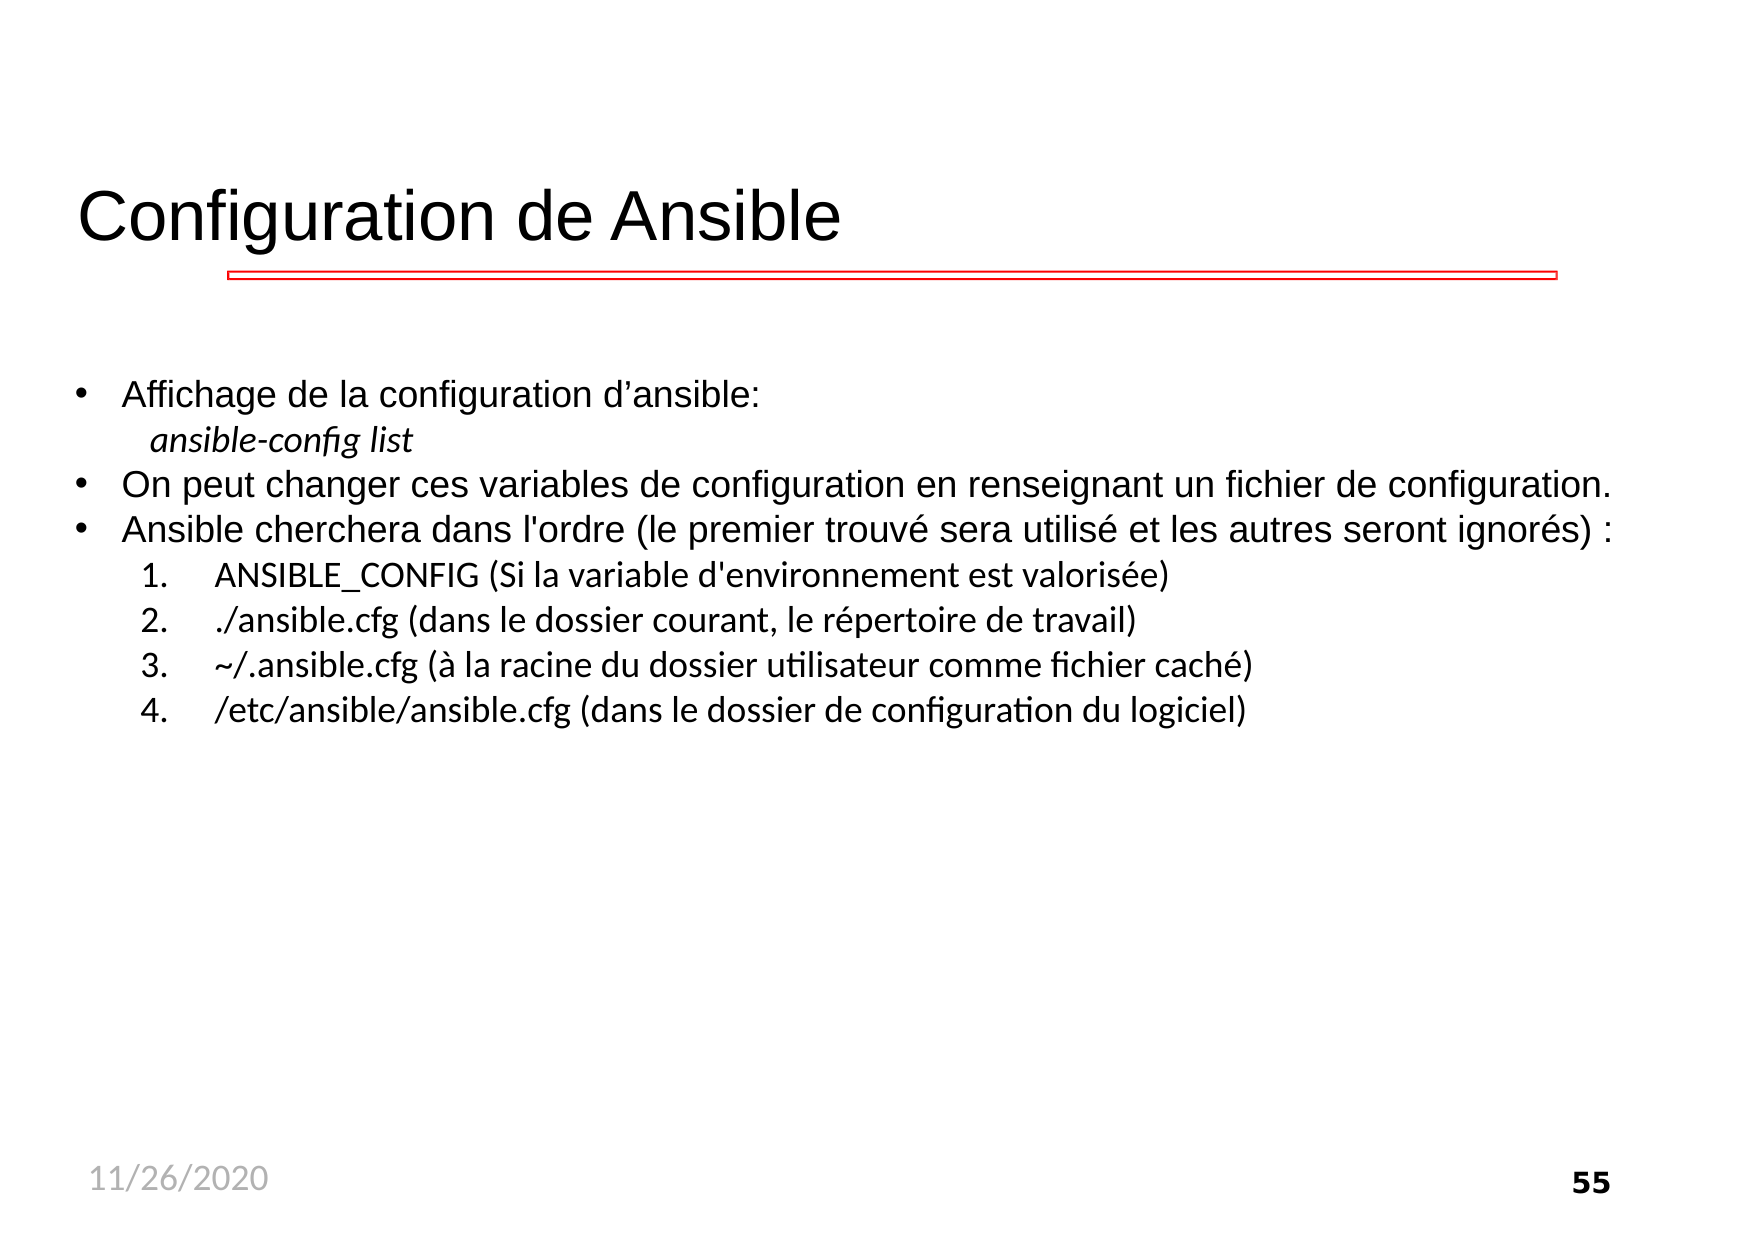

# Configuration de Ansible
Affichage de la configuration d’ansible:
ansible-config list
On peut changer ces variables de configuration en renseignant un fichier de configuration.
Ansible cherchera dans l'ordre (le premier trouvé sera utilisé et les autres seront ignorés) :
ANSIBLE_CONFIG (Si la variable d'environnement est valorisée)
./ansible.cfg (dans le dossier courant, le répertoire de travail)
~/.ansible.cfg (à la racine du dossier utilisateur comme fichier caché)
/etc/ansible/ansible.cfg (dans le dossier de configuration du logiciel)

11/26/2020
55